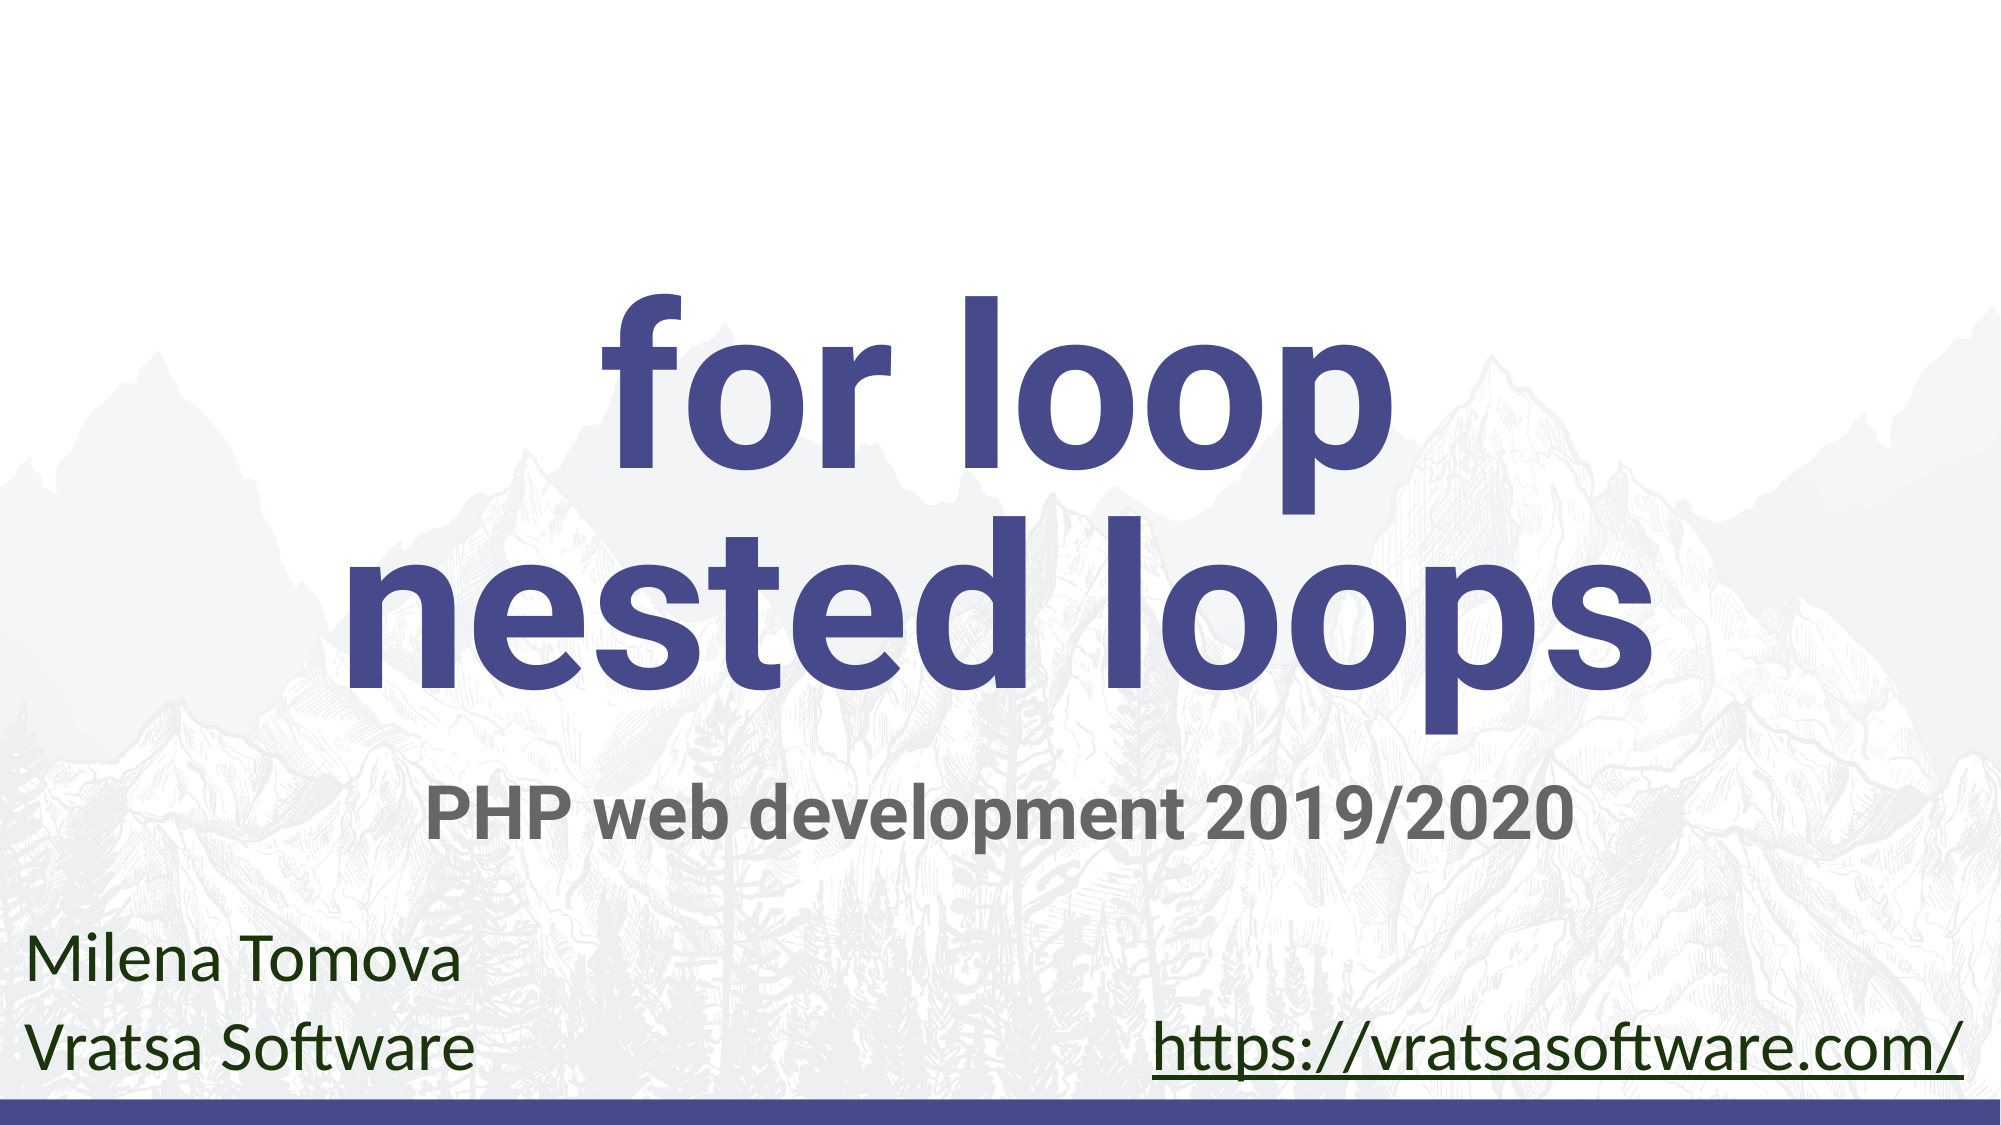

# for loop nested loops
PHP web development 2019/2020

Milena Tomova
Vratsa Software
https://vratsasoftware.com/